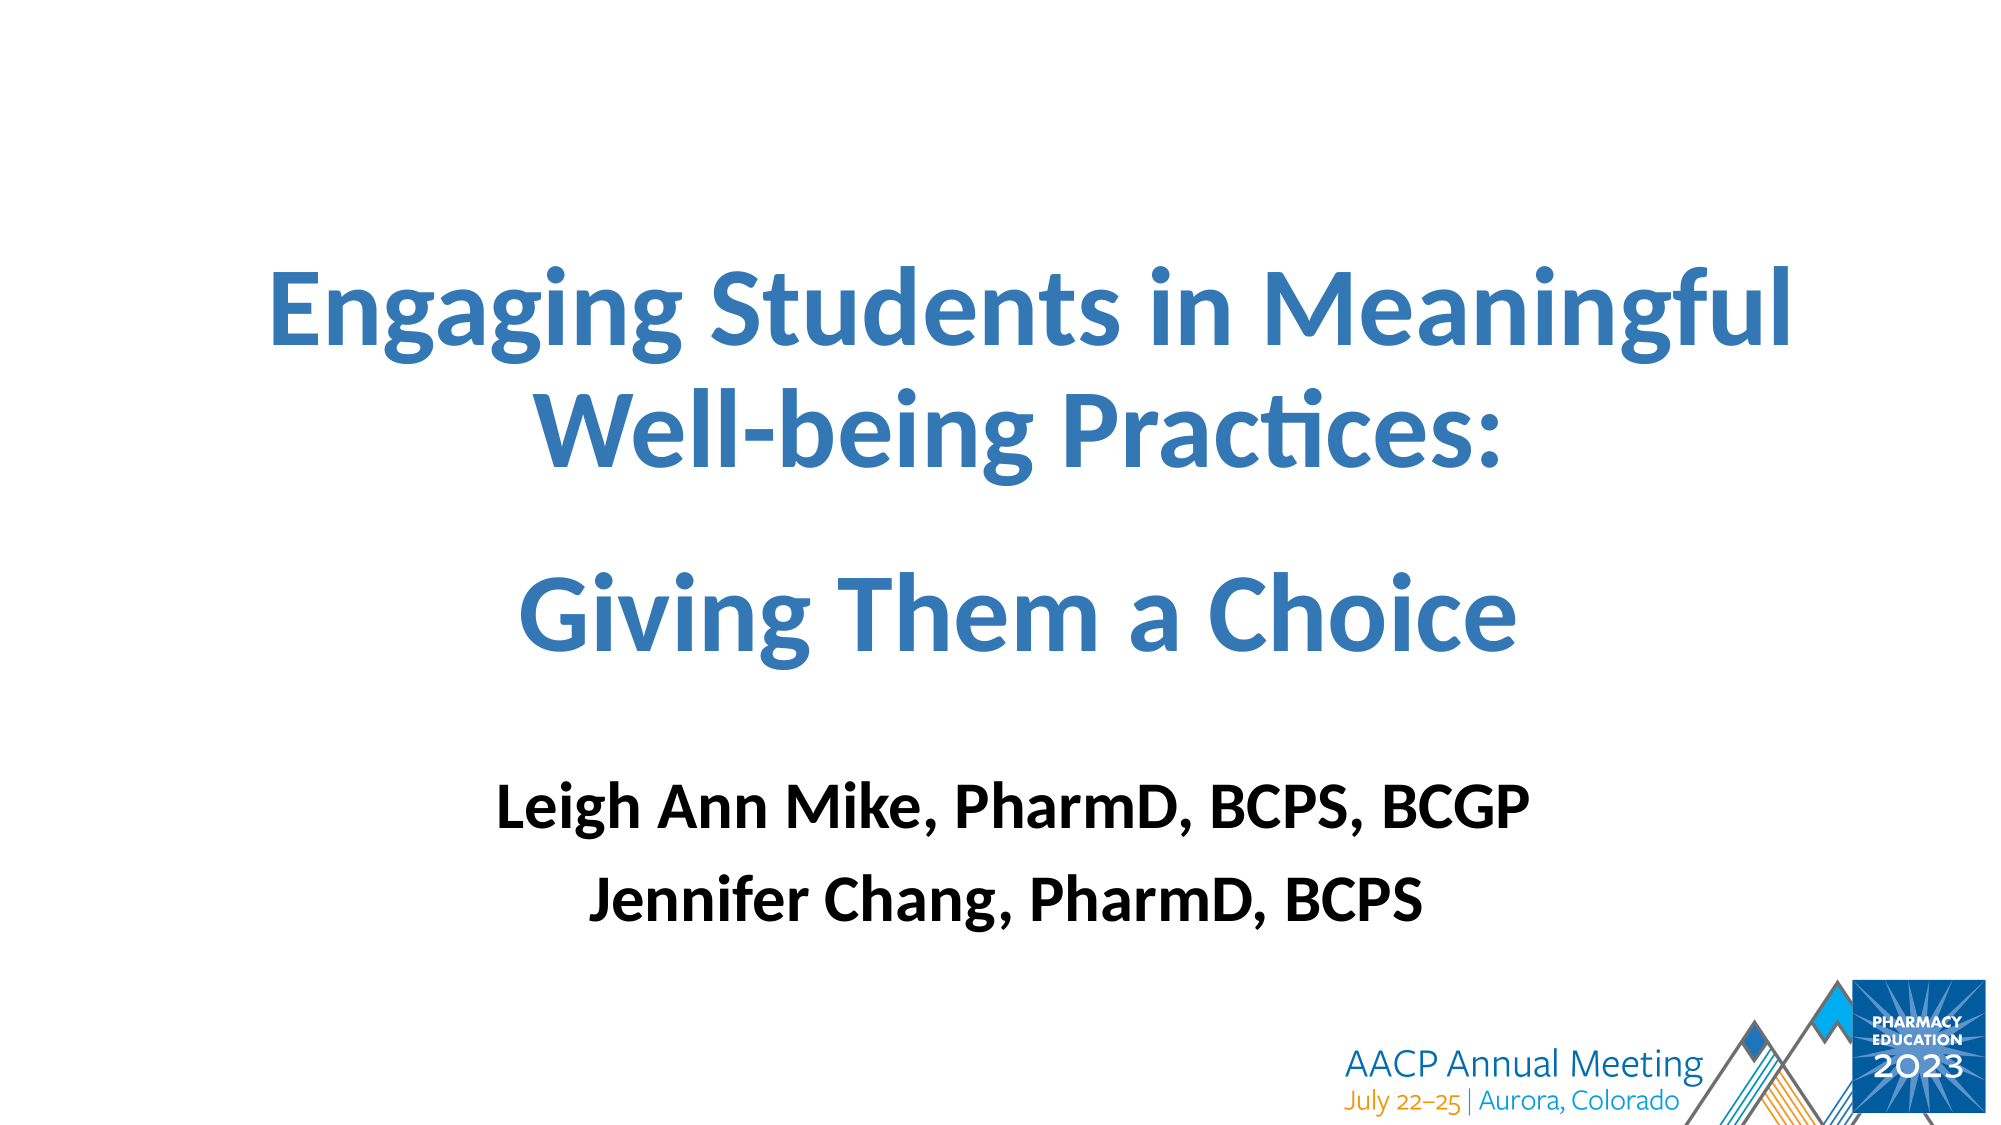

# Engaging Students in Meaningful Well-being Practices: Giving Them a Choice
Leigh Ann Mike, PharmD, BCPS, BCGP
Jennifer Chang, PharmD, BCPS